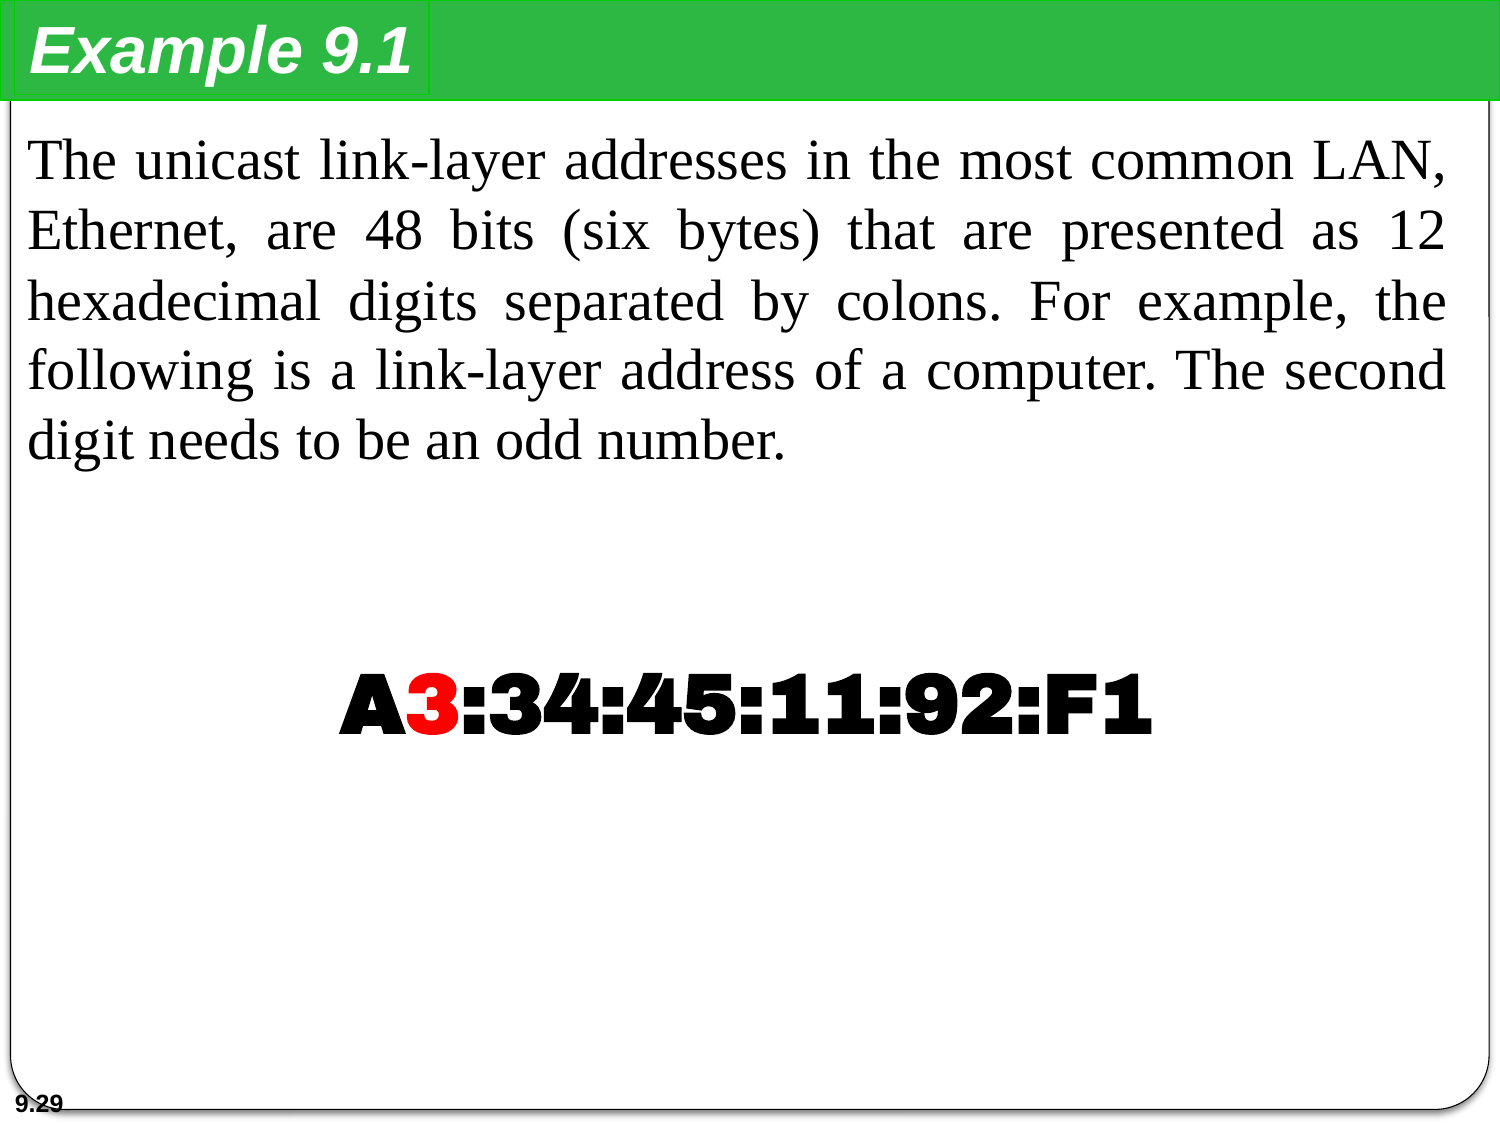

Example 9.1
The unicast link-layer addresses in the most common LAN, Ethernet, are 48 bits (six bytes) that are presented as 12 hexadecimal digits separated by colons. For example, the following is a link-layer address of a computer. The second digit needs to be an odd number.
A3:34:45:11:92:F1
9.29